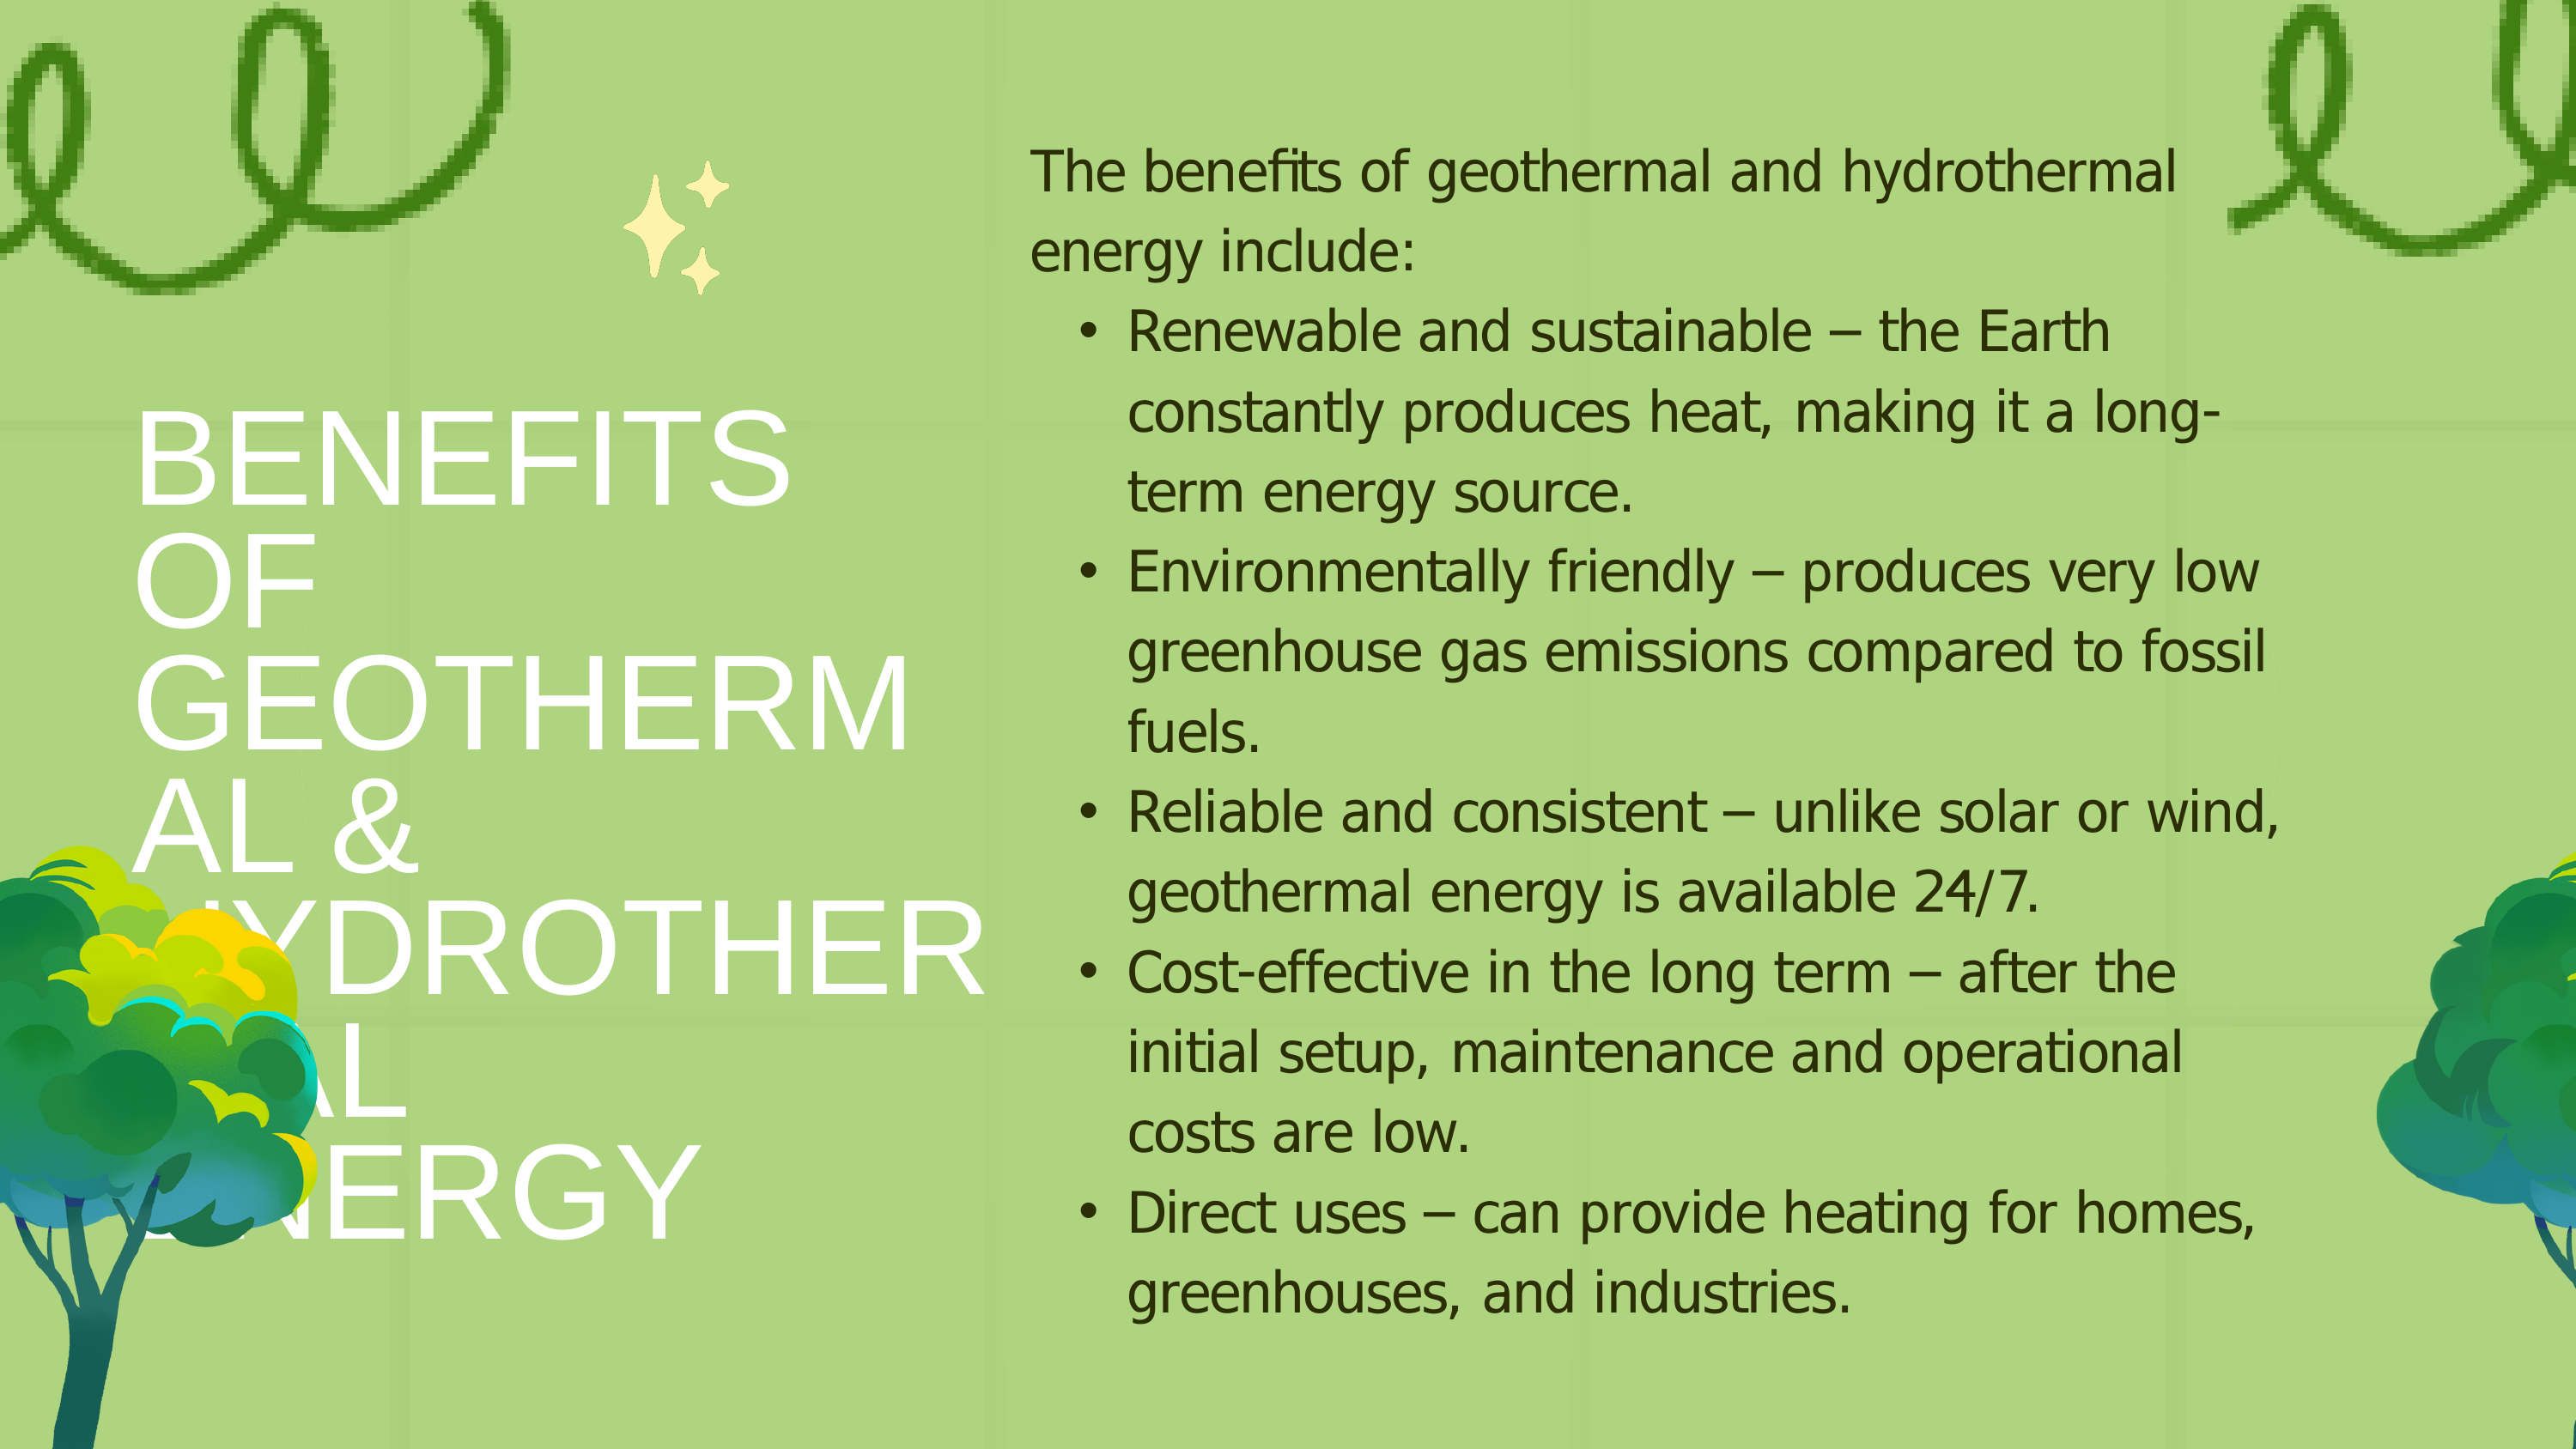

The benefits of geothermal and hydrothermal energy include:
Renewable and sustainable – the Earth constantly produces heat, making it a long-term energy source.
Environmentally friendly – produces very low greenhouse gas emissions compared to fossil fuels.
Reliable and consistent – unlike solar or wind, geothermal energy is available 24/7.
Cost-effective in the long term – after the initial setup, maintenance and operational costs are low.
Direct uses – can provide heating for homes, greenhouses, and industries.

BENEFITS OF GEOTHERMAL & HYDROTHERMAL ENERGY